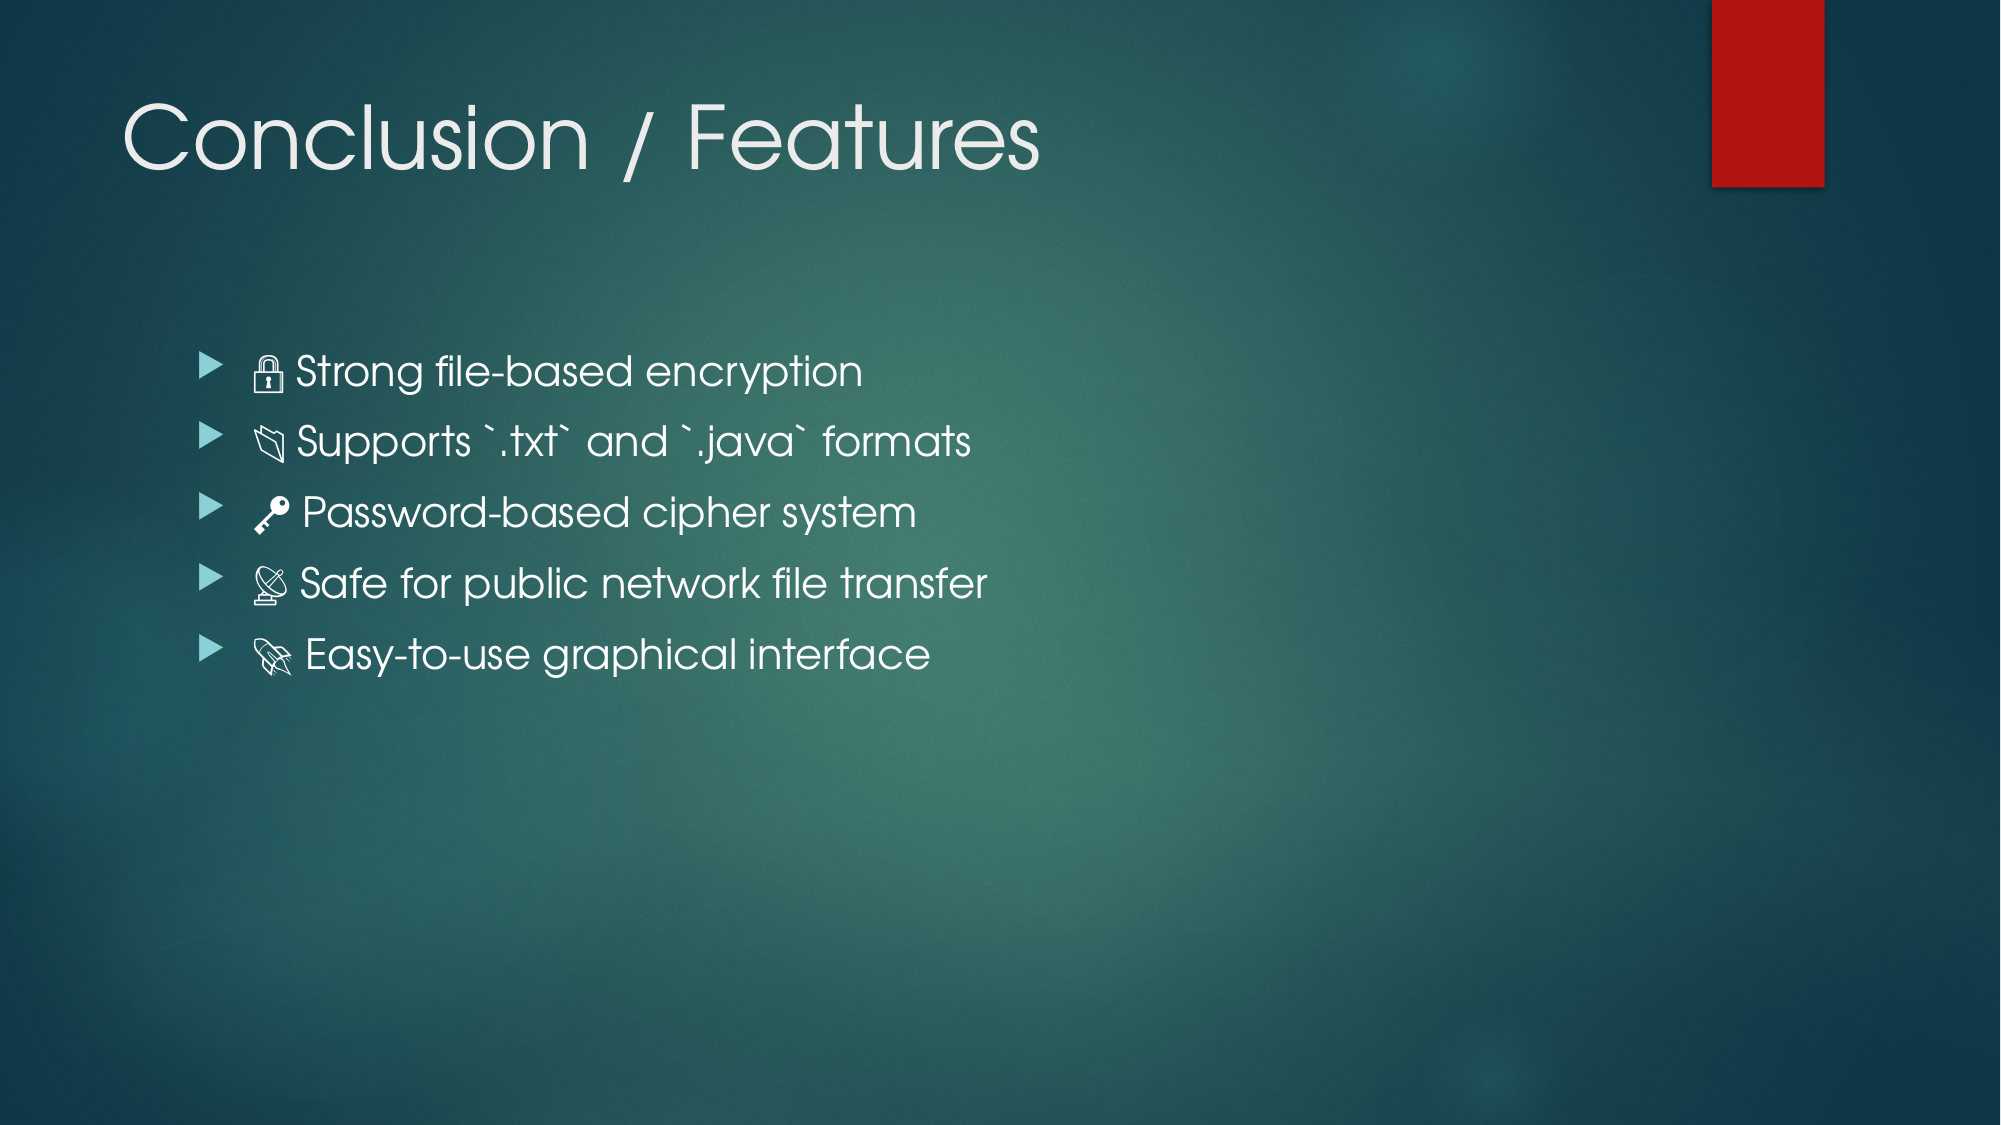

# Conclusion / Features
🔒 Strong file-based encryption
📂 Supports `.txt` and `.java` formats
🔑 Password-based cipher system
📡 Safe for public network file transfer
🚀 Easy-to-use graphical interface